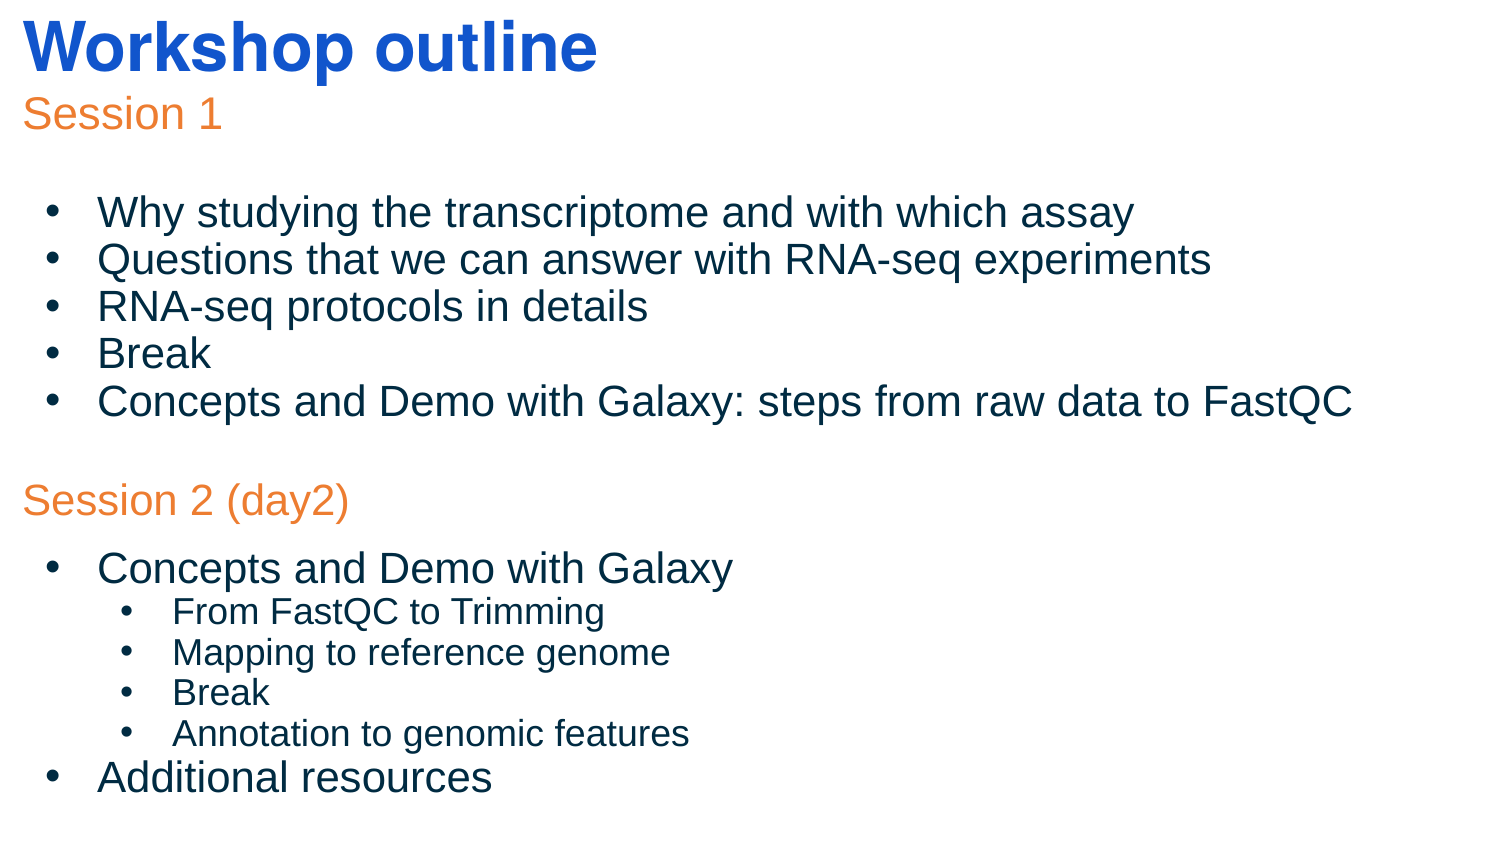

# Workshop outline
Session 1

Why studying the transcriptome and with which assay
Questions that we can answer with RNA-seq experiments
RNA-seq protocols in details
Break
Concepts and Demo with Galaxy: steps from raw data to FastQC

Session 2 (day2)
Concepts and Demo with Galaxy
From FastQC to Trimming
Mapping to reference genome
Break
Annotation to genomic features
Additional resources